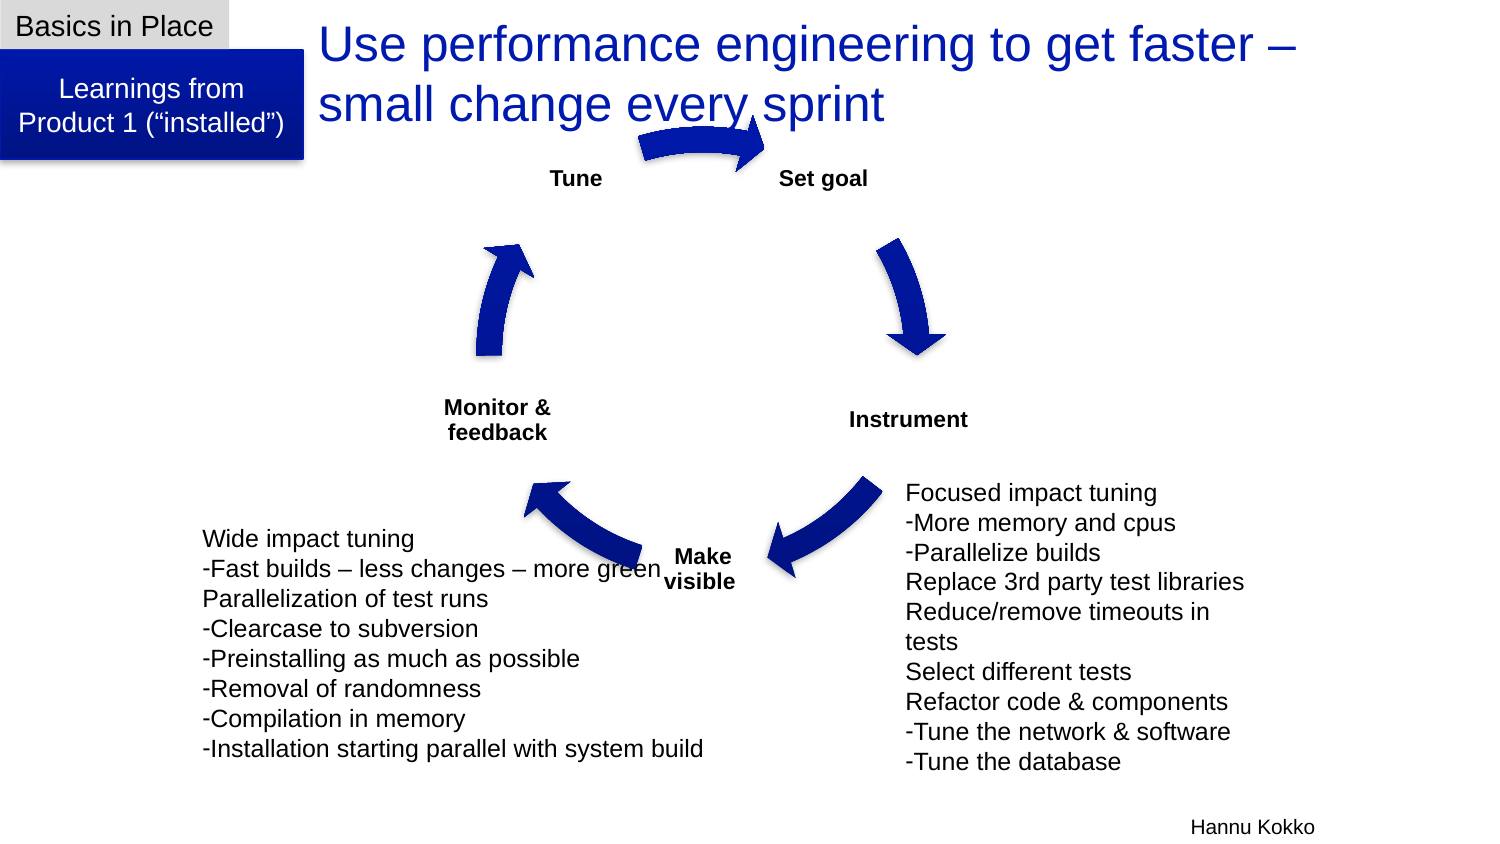

Basics in Place
# Use performance engineering to get faster – small change every sprint
Learnings from Product 1 (“installed”)
Set goal
Instrument
Make visible
Monitor & feedback
Tune
Focused impact tuning
More memory and cpus
Parallelize builds
Replace 3rd party test libraries
Reduce/remove timeouts in tests
Select different tests
Refactor code & components
Tune the network & software
Tune the database
Wide impact tuning
Fast builds – less changes – more green Parallelization of test runs
Clearcase to subversion
Preinstalling as much as possible
Removal of randomness
Compilation in memory
Installation starting parallel with system build
Hannu Kokko